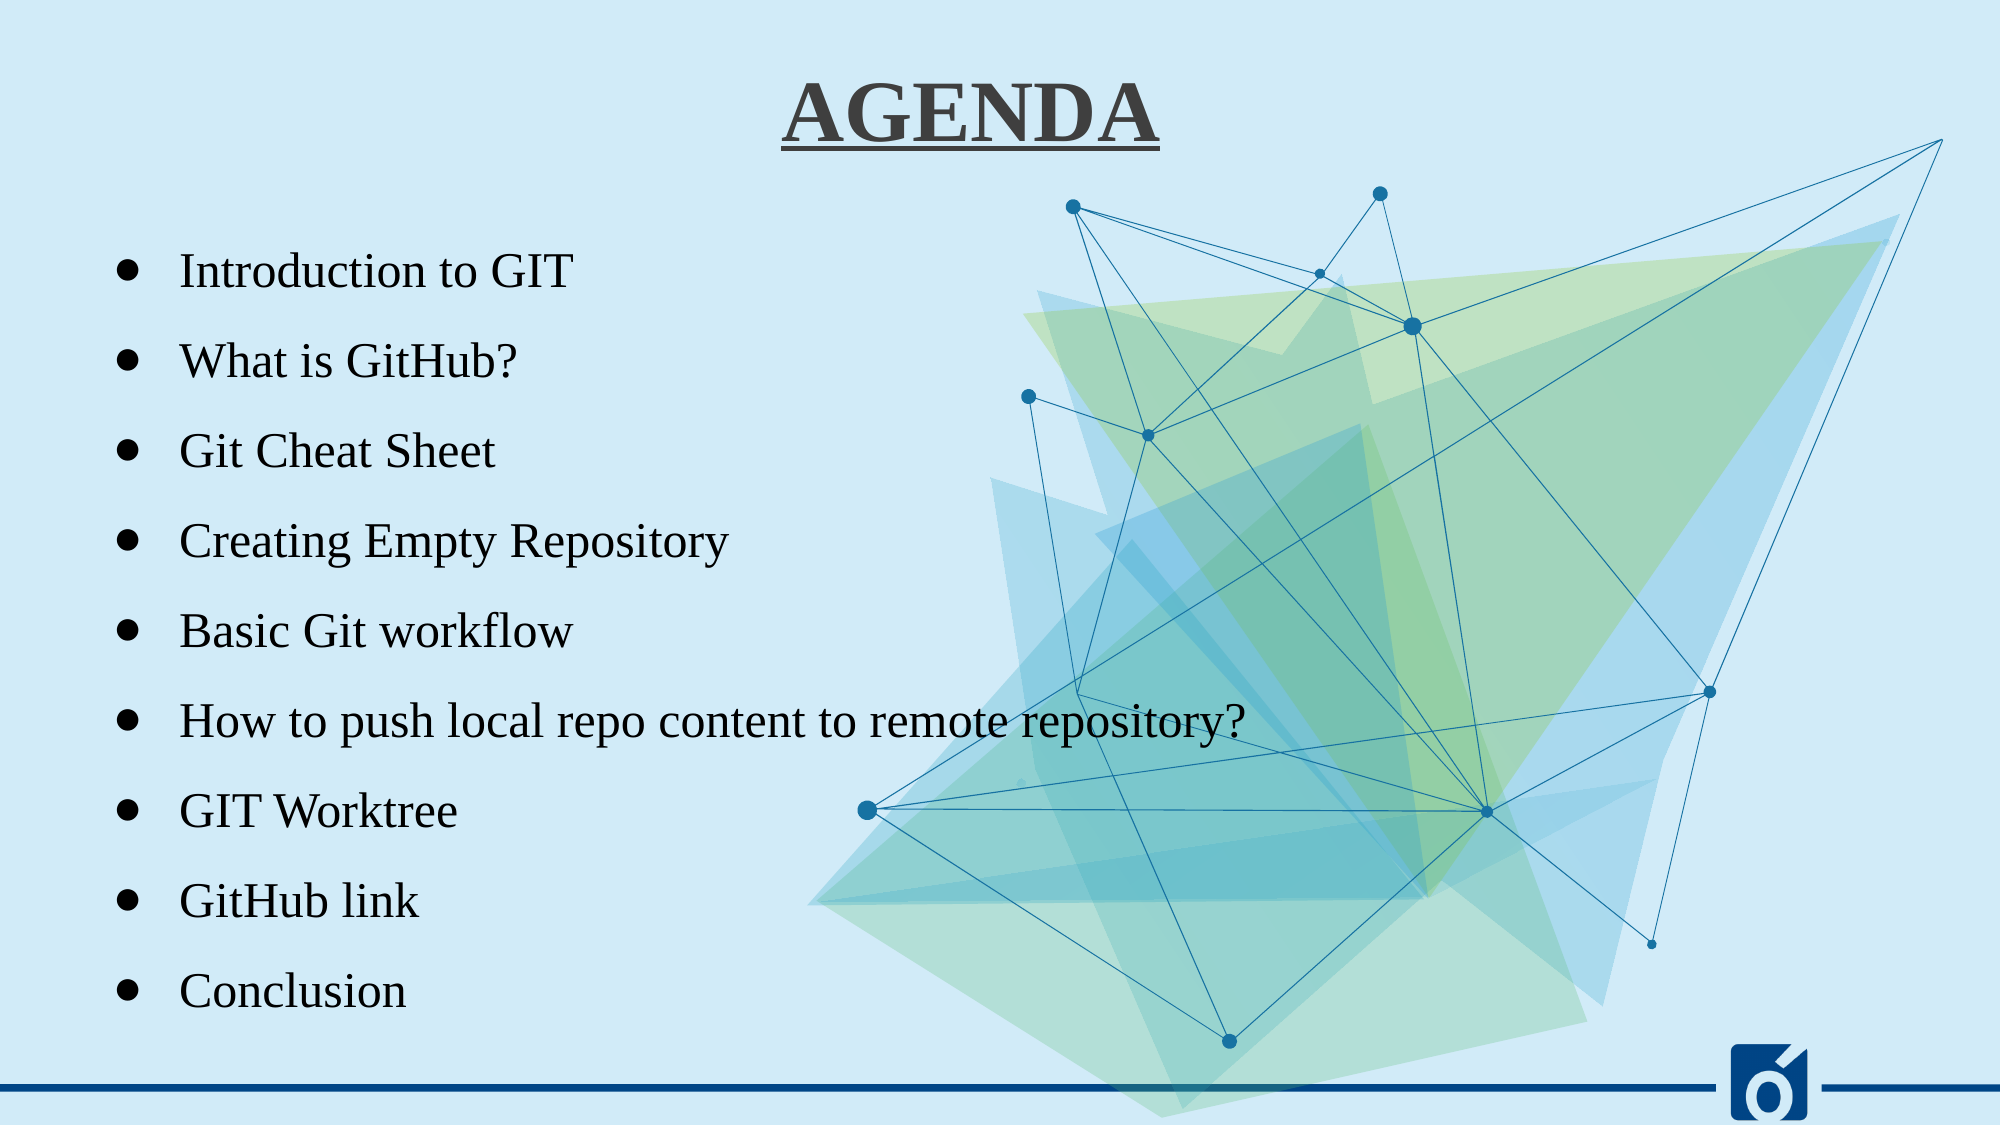

AGENDA

Introduction to GIT
What is GitHub?
Git Cheat Sheet
Creating Empty Repository
Basic Git workflow
How to push local repo content to remote repository?
GIT Worktree
GitHub link
Conclusion